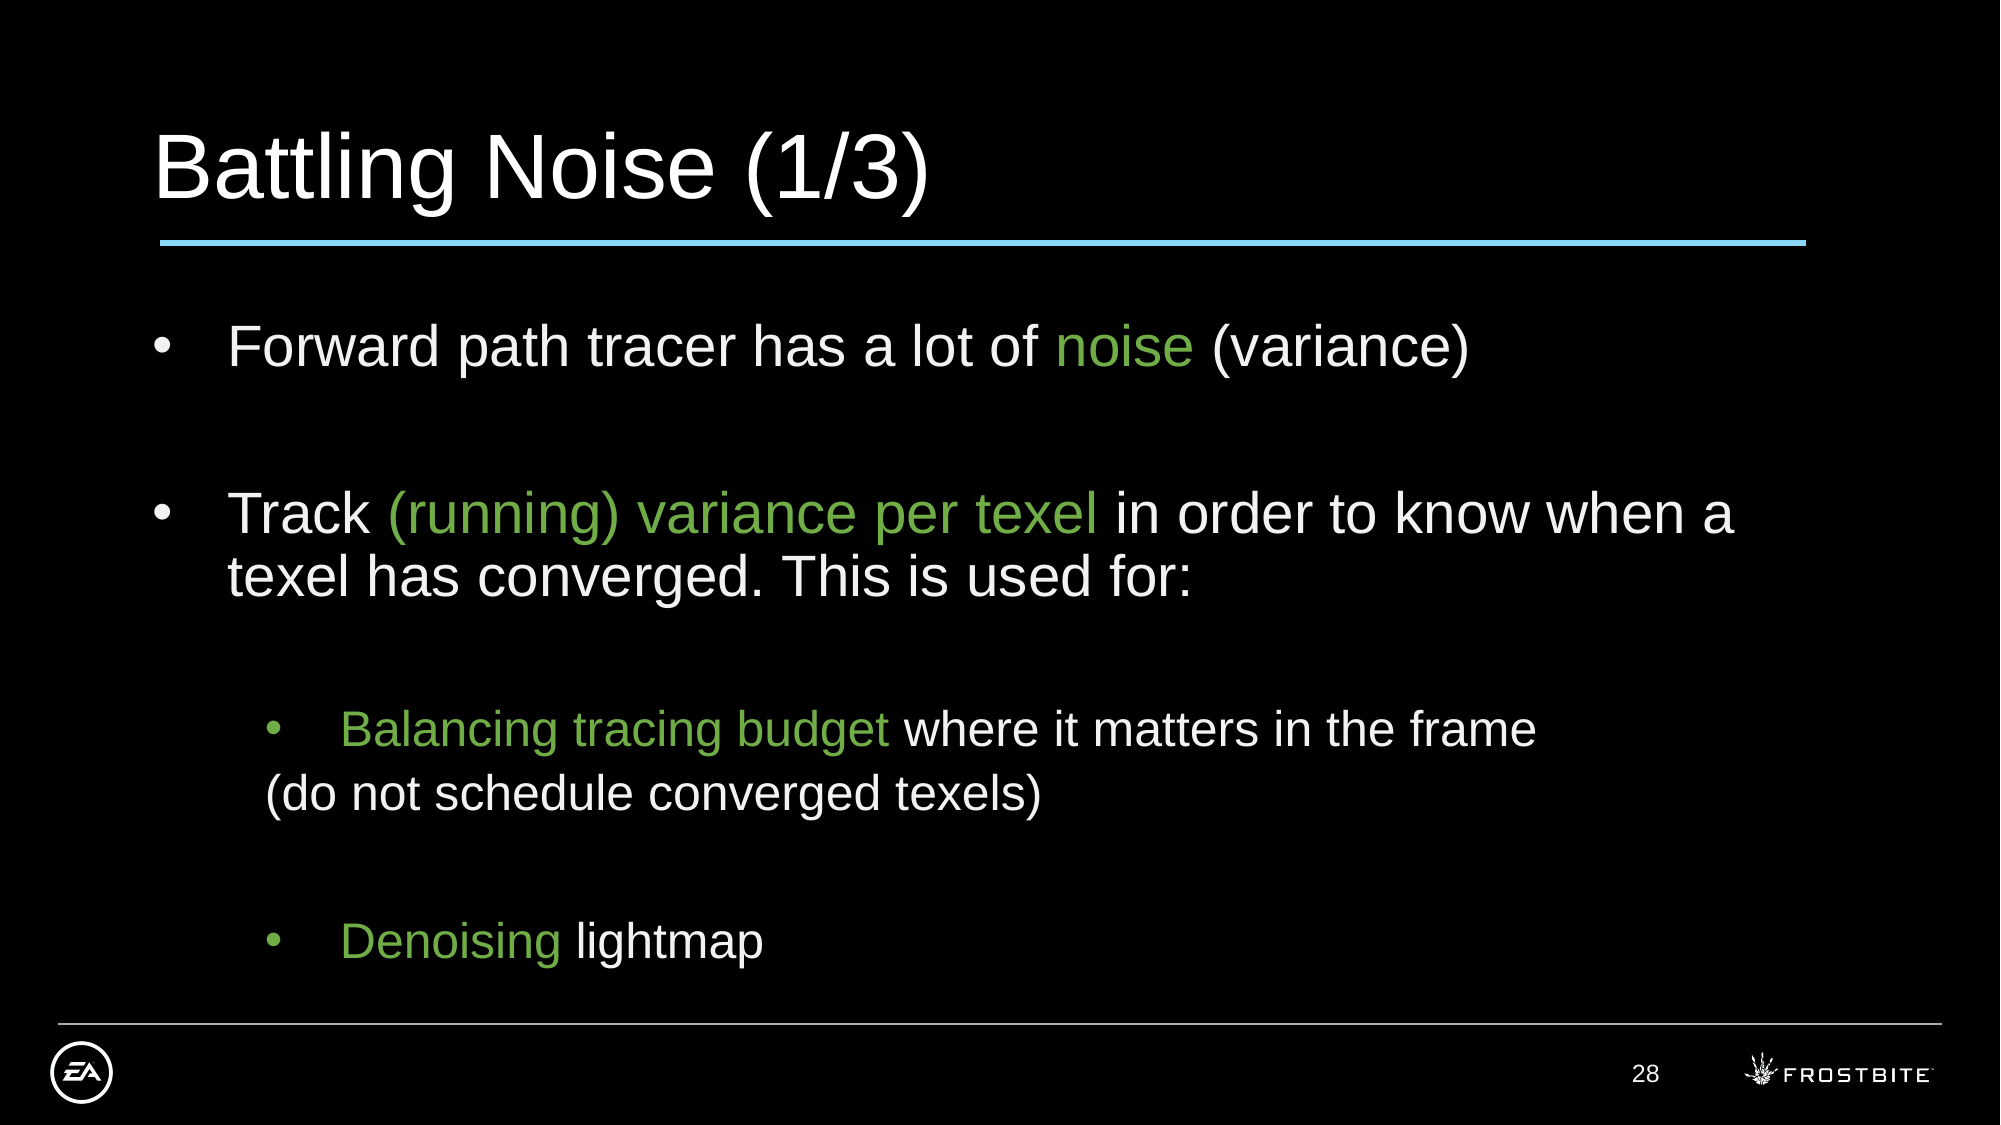

# Battling Noise (1/3)
Forward path tracer has a lot of noise (variance)

Track (running) variance per texel in order to know when a texel has converged. This is used for:

Balancing tracing budget where it matters in the frame
(do not schedule converged texels)

Denoising lightmap

28